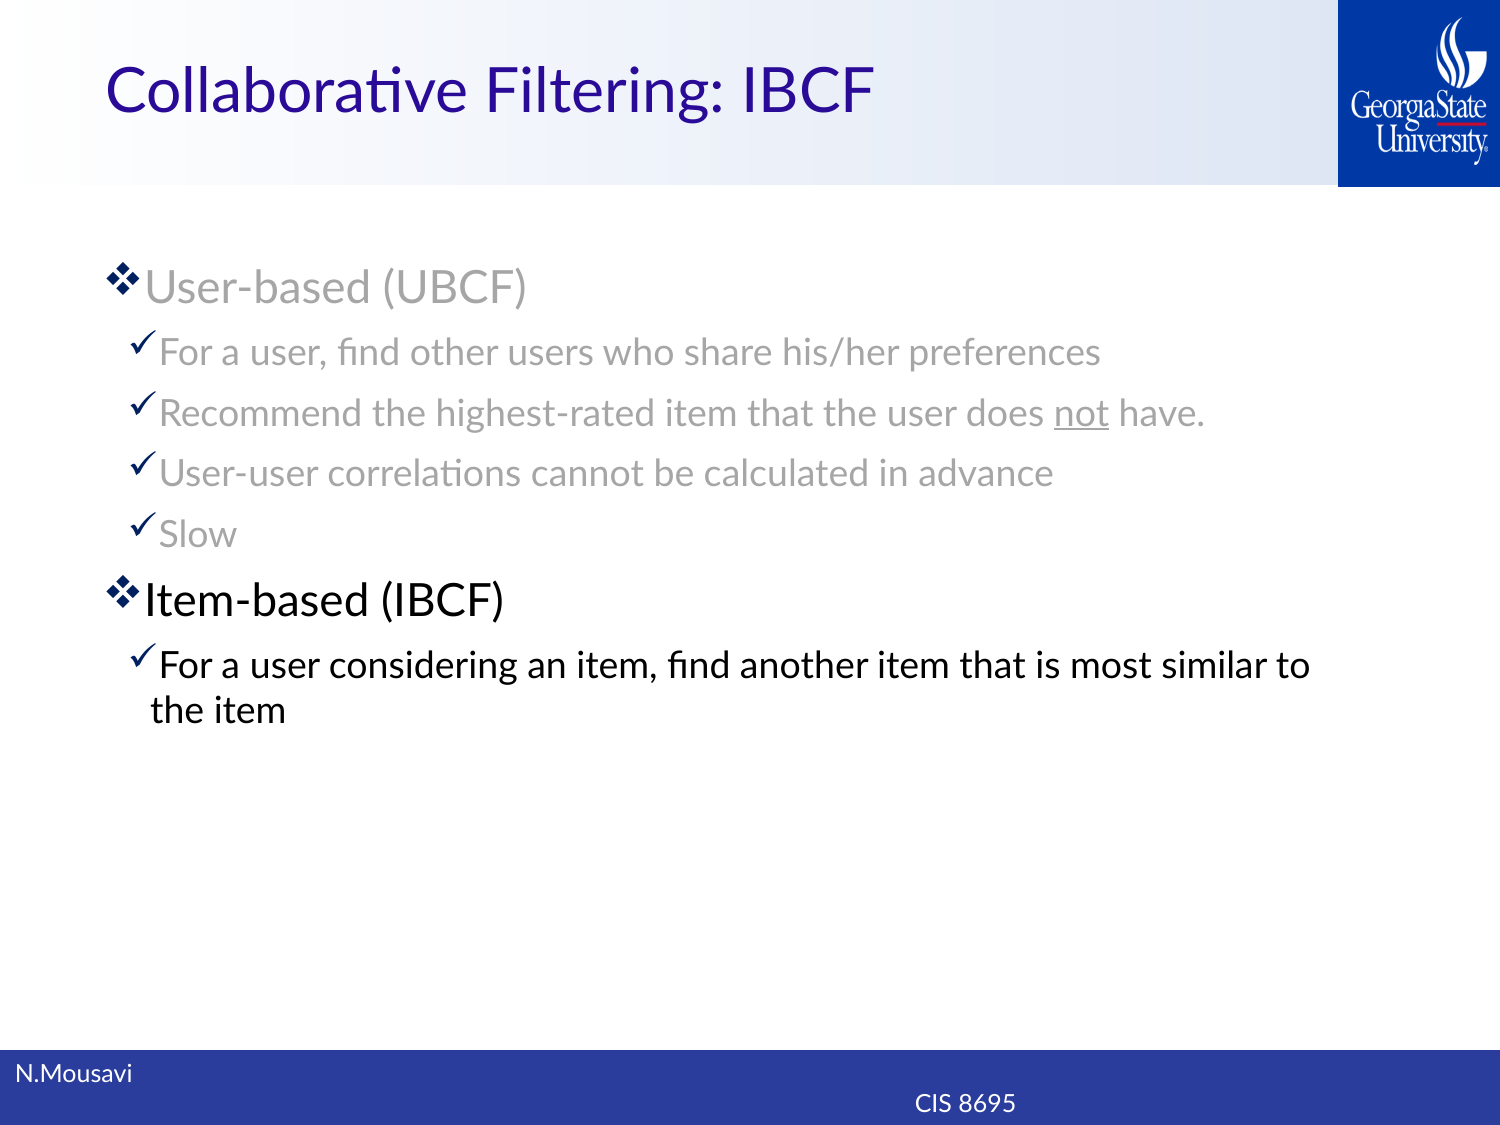

# Collaborative Filtering: IBCF
User-based (UBCF)
For a user, find other users who share his/her preferences
Recommend the highest-rated item that the user does not have.
User-user correlations cannot be calculated in advance
Slow
Item-based (IBCF)
For a user considering an item, find another item that is most similar to the item